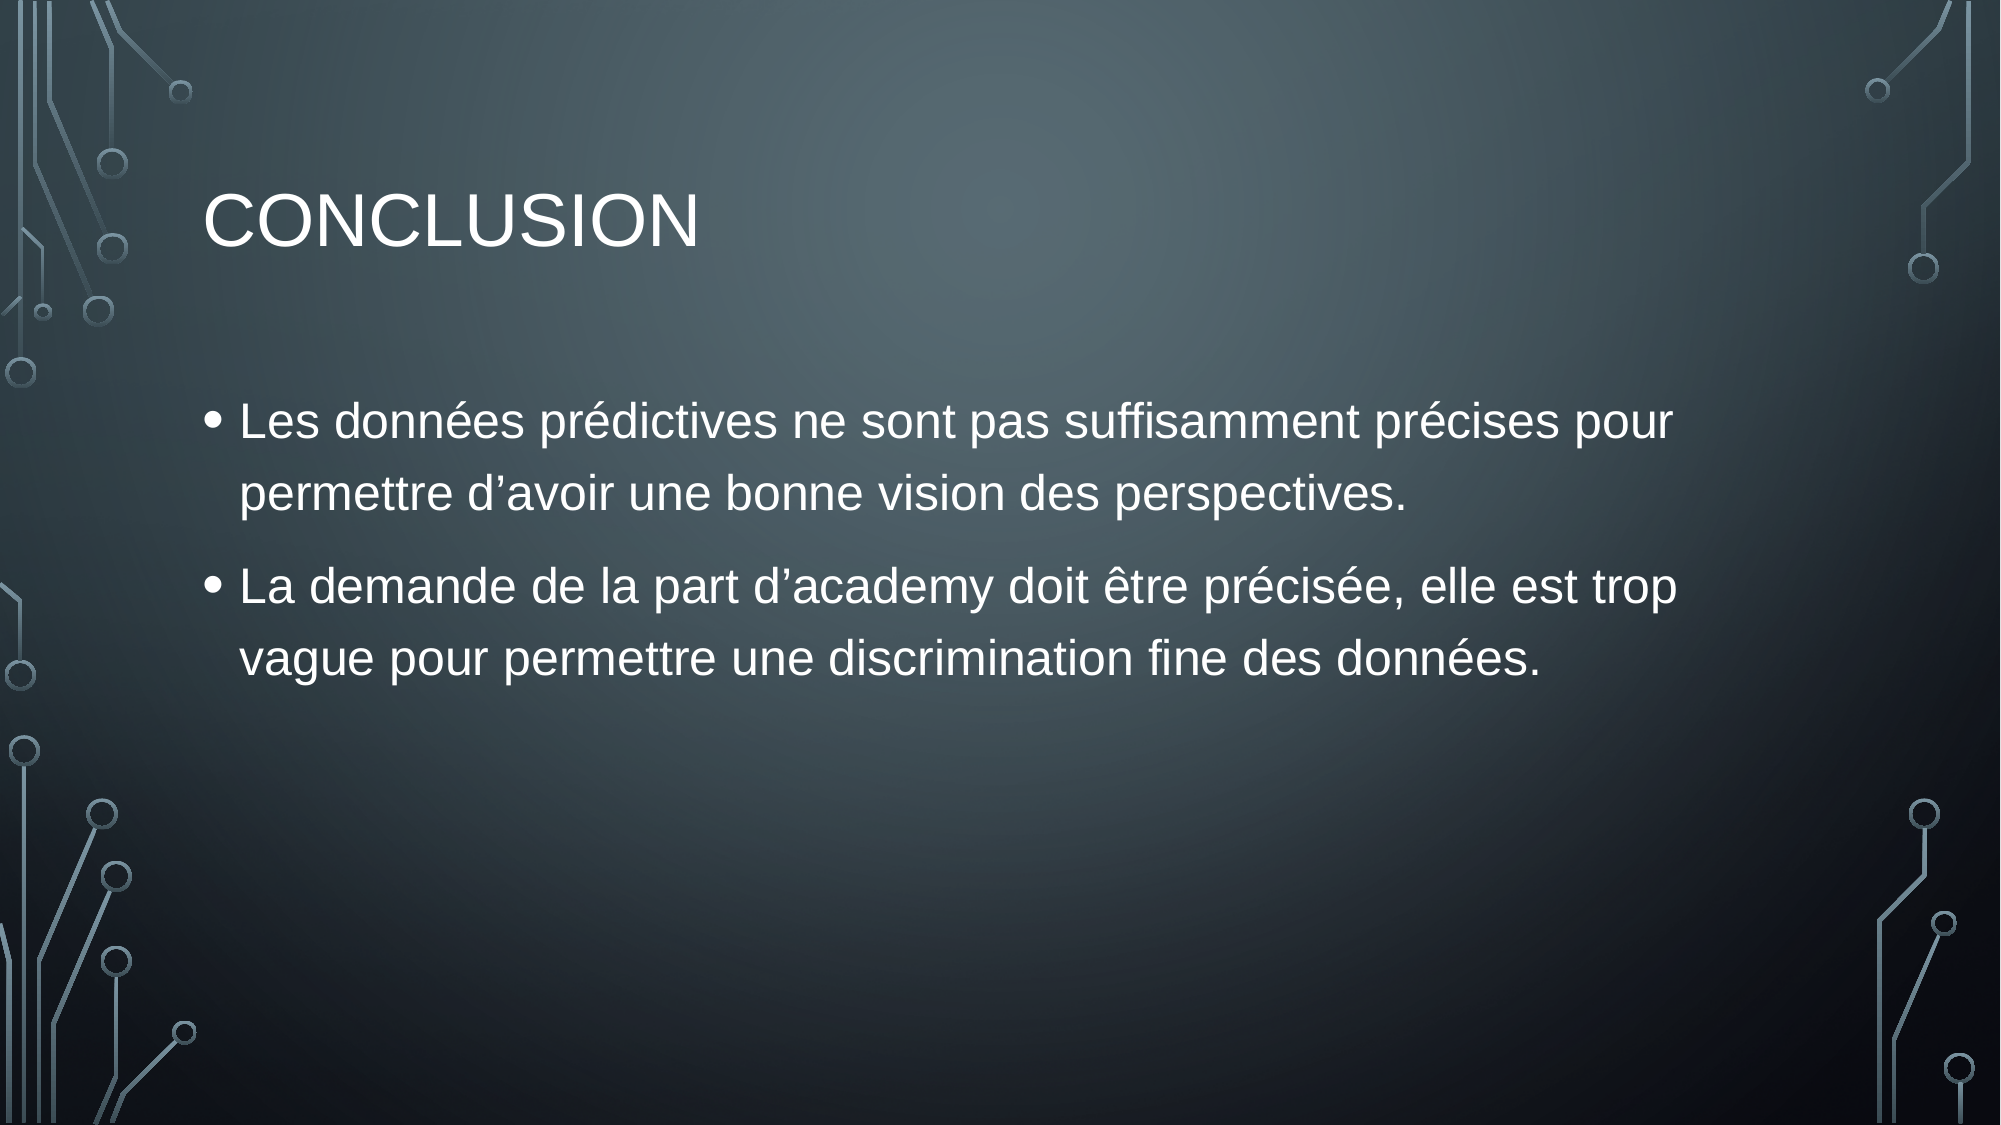

# Conclusion
Les données prédictives ne sont pas suffisamment précises pour  permettre d’avoir une bonne vision des perspectives.
La demande de la part d’academy doit être précisée, elle est trop vague pour permettre une discrimination fine des données.